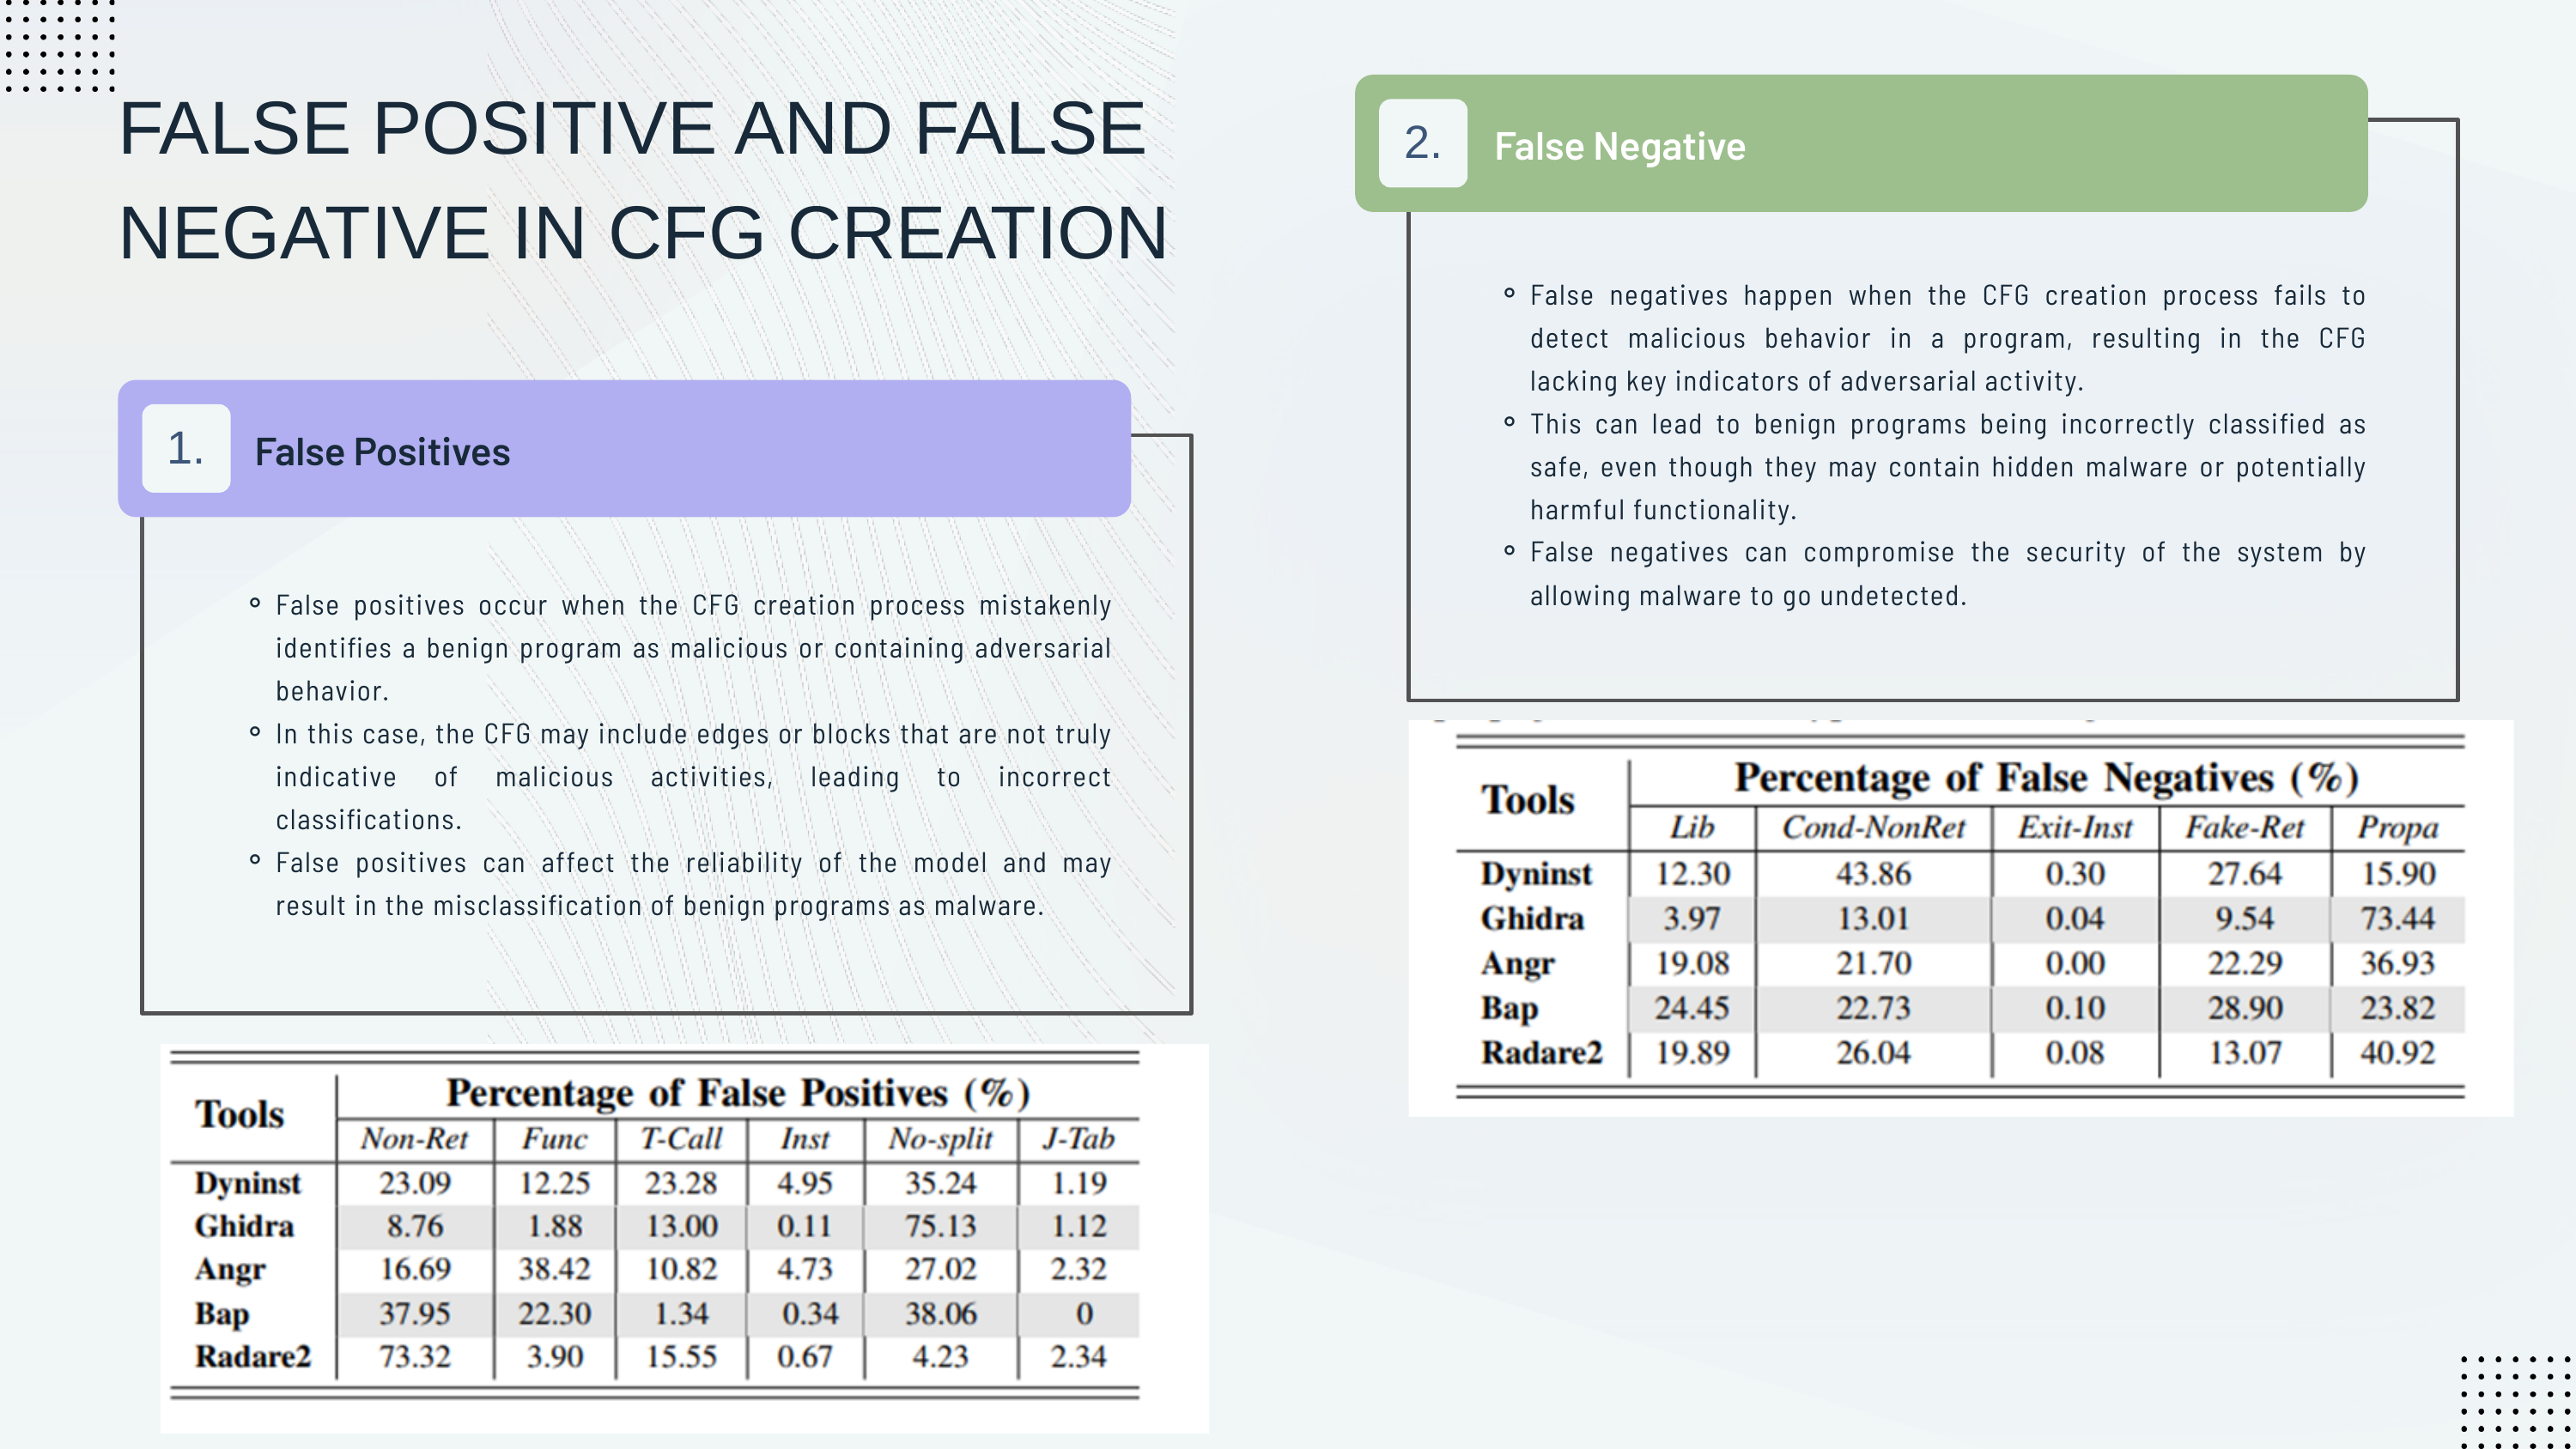

FALSE POSITIVE AND FALSE NEGATIVE IN CFG CREATION

2.
False Negative

False negatives happen when the CFG creation process fails to detect malicious behavior in a program, resulting in the CFG lacking key indicators of adversarial activity.
This can lead to benign programs being incorrectly classified as safe, even though they may contain hidden malware or potentially harmful functionality.
False negatives can compromise the security of the system by allowing malware to go undetected.

1.
False Positives

False positives occur when the CFG creation process mistakenly identifies a benign program as malicious or containing adversarial behavior.
In this case, the CFG may include edges or blocks that are not truly indicative of malicious activities, leading to incorrect classifications.
False positives can affect the reliability of the model and may result in the misclassification of benign programs as malware.